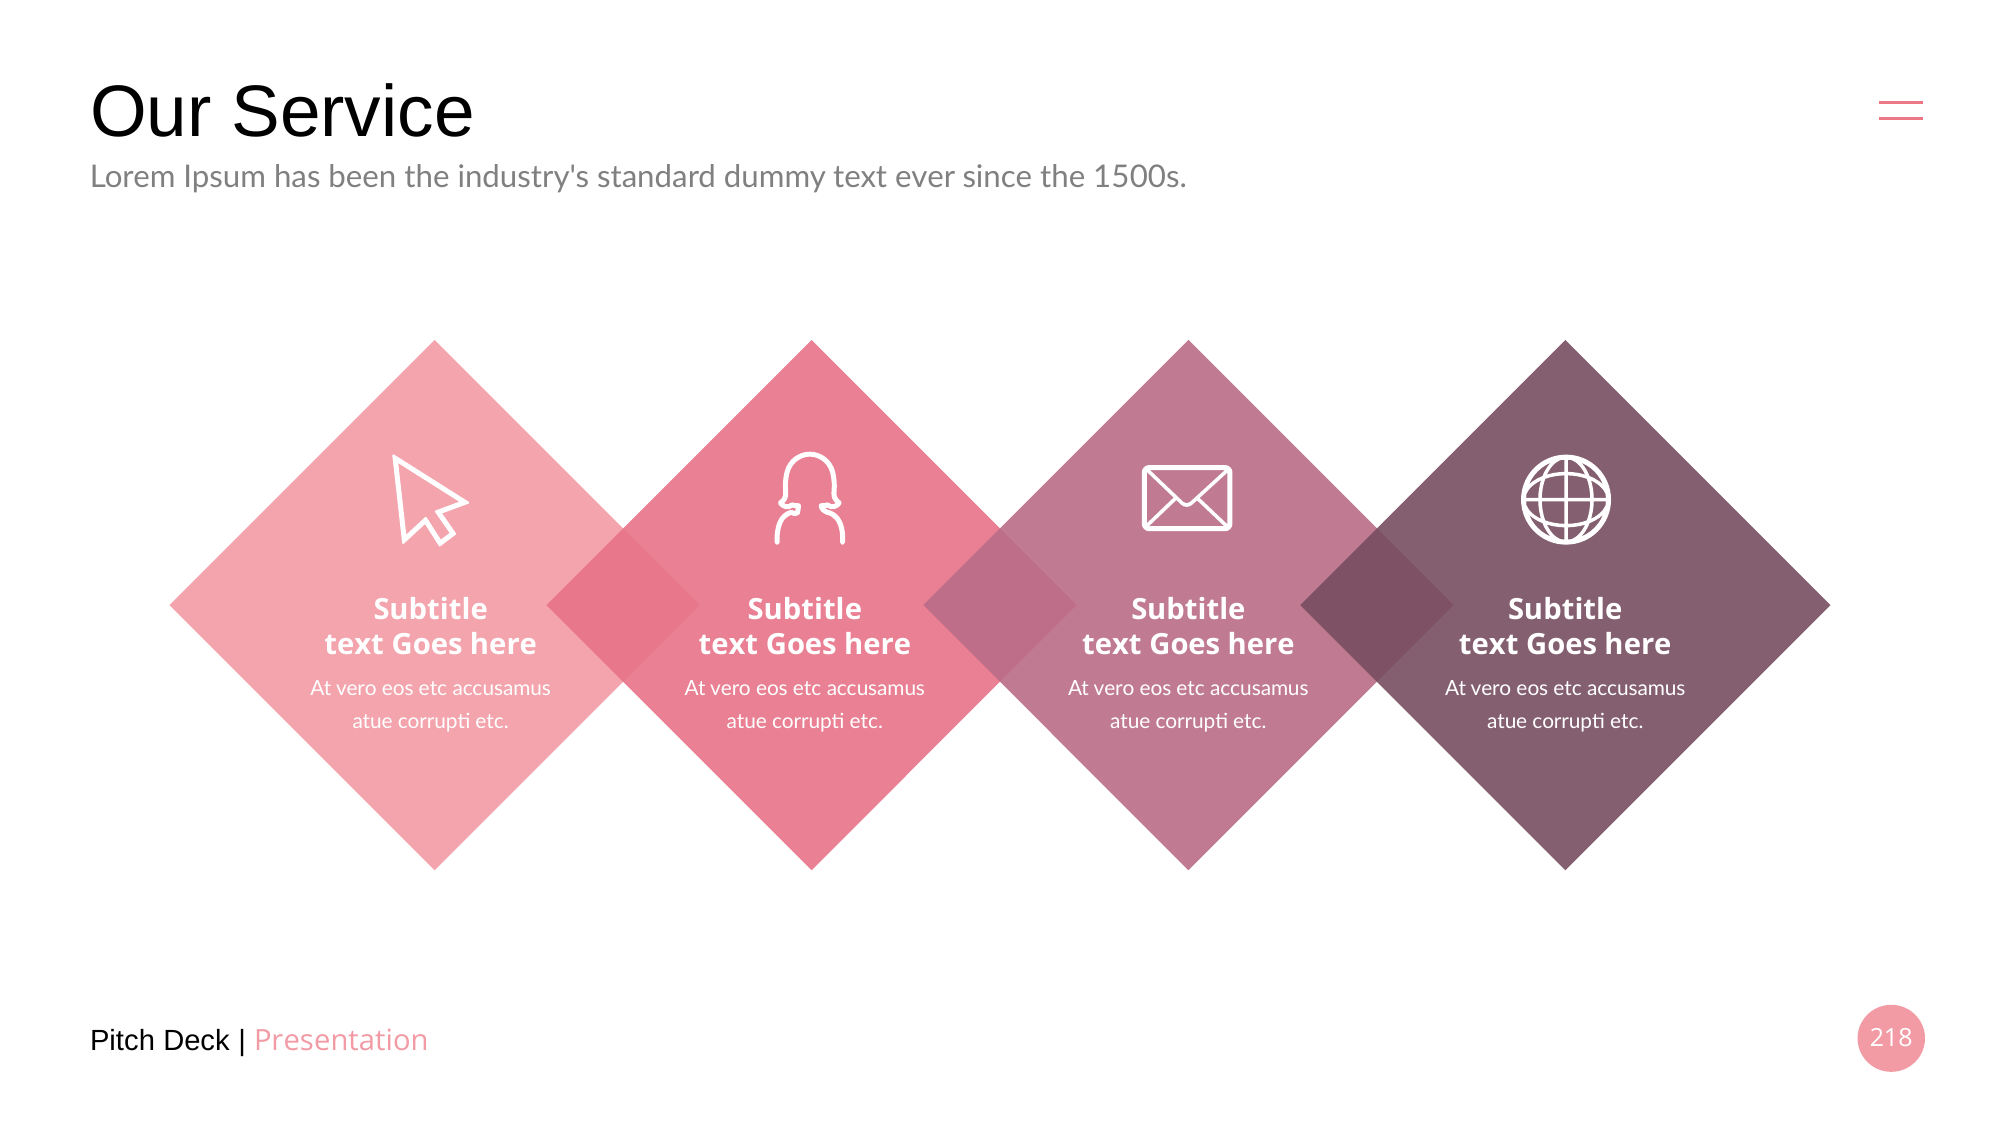

# Our Service
Lorem Ipsum has been the industry's standard dummy text ever since the 1500s.

Subtitle
text Goes here
Subtitle
text Goes here
Subtitle
text Goes here
Subtitle
text Goes here
At vero eos etc accusamus
atue corrupti etc.
At vero eos etc accusamus
atue corrupti etc.
At vero eos etc accusamus
atue corrupti etc.
At vero eos etc accusamus
atue corrupti etc.
Pitch Deck | Presentation
218